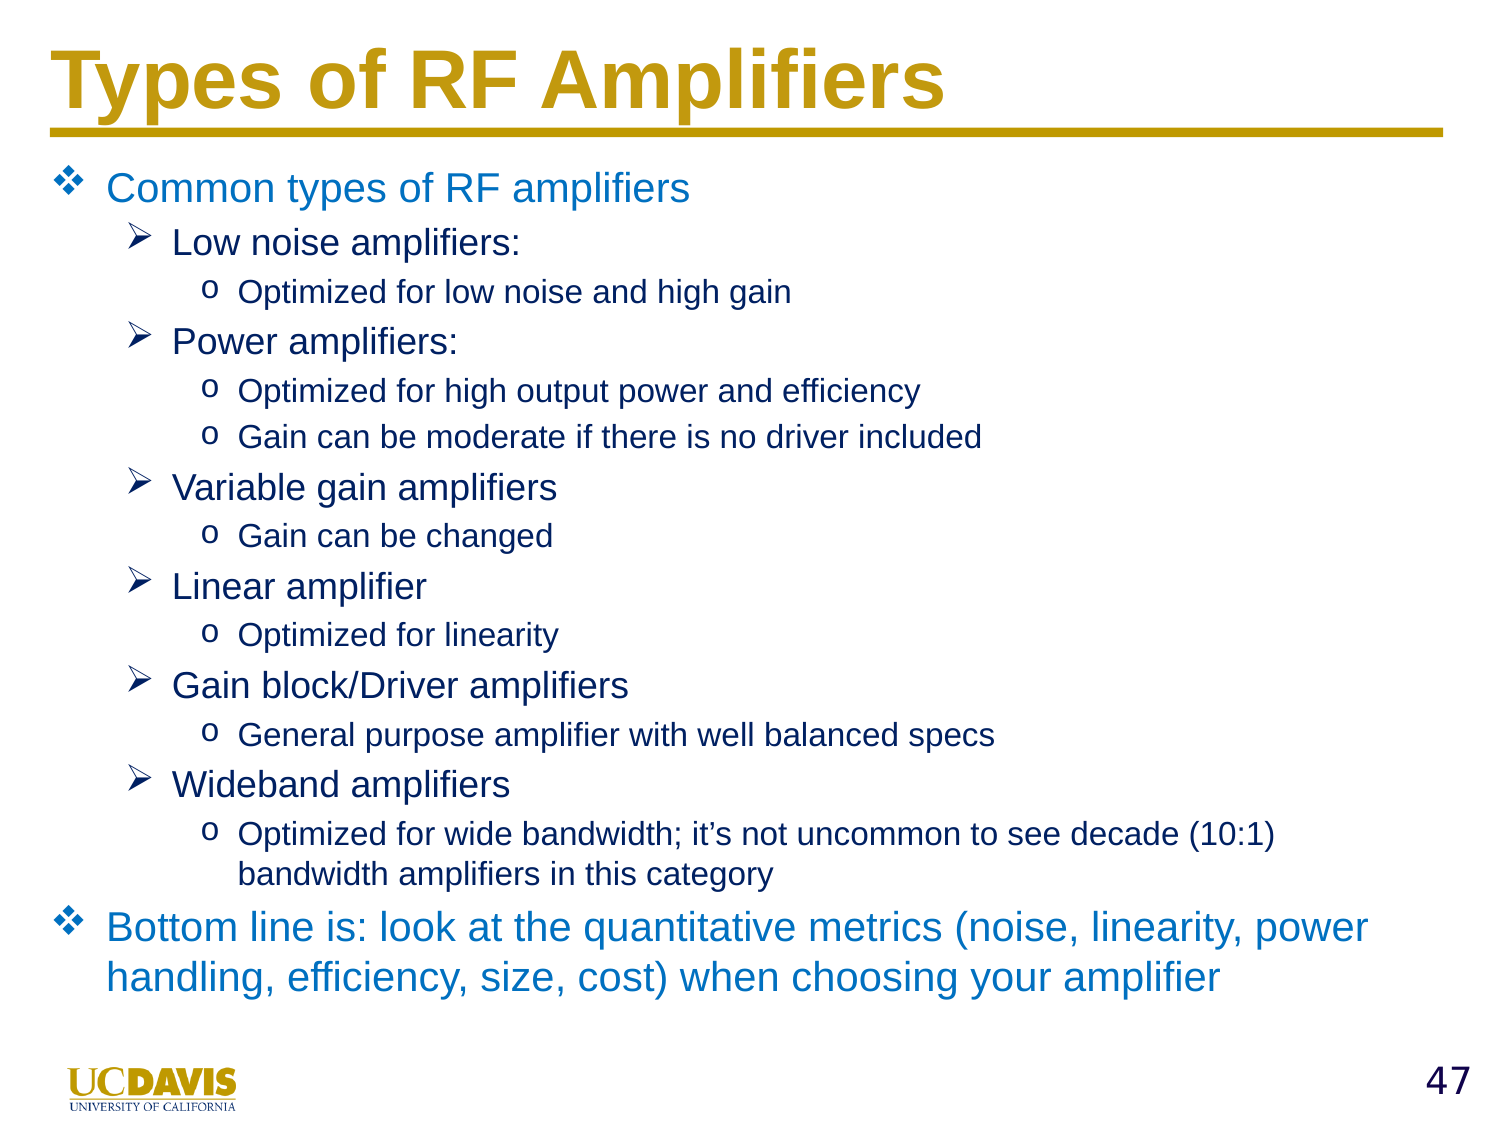

# Types of RF Amplifiers
Common types of RF amplifiers
Low noise amplifiers:
Optimized for low noise and high gain
Power amplifiers:
Optimized for high output power and efficiency
Gain can be moderate if there is no driver included
Variable gain amplifiers
Gain can be changed
Linear amplifier
Optimized for linearity
Gain block/Driver amplifiers
General purpose amplifier with well balanced specs
Wideband amplifiers
Optimized for wide bandwidth; it’s not uncommon to see decade (10:1) bandwidth amplifiers in this category
Bottom line is: look at the quantitative metrics (noise, linearity, power handling, efficiency, size, cost) when choosing your amplifier